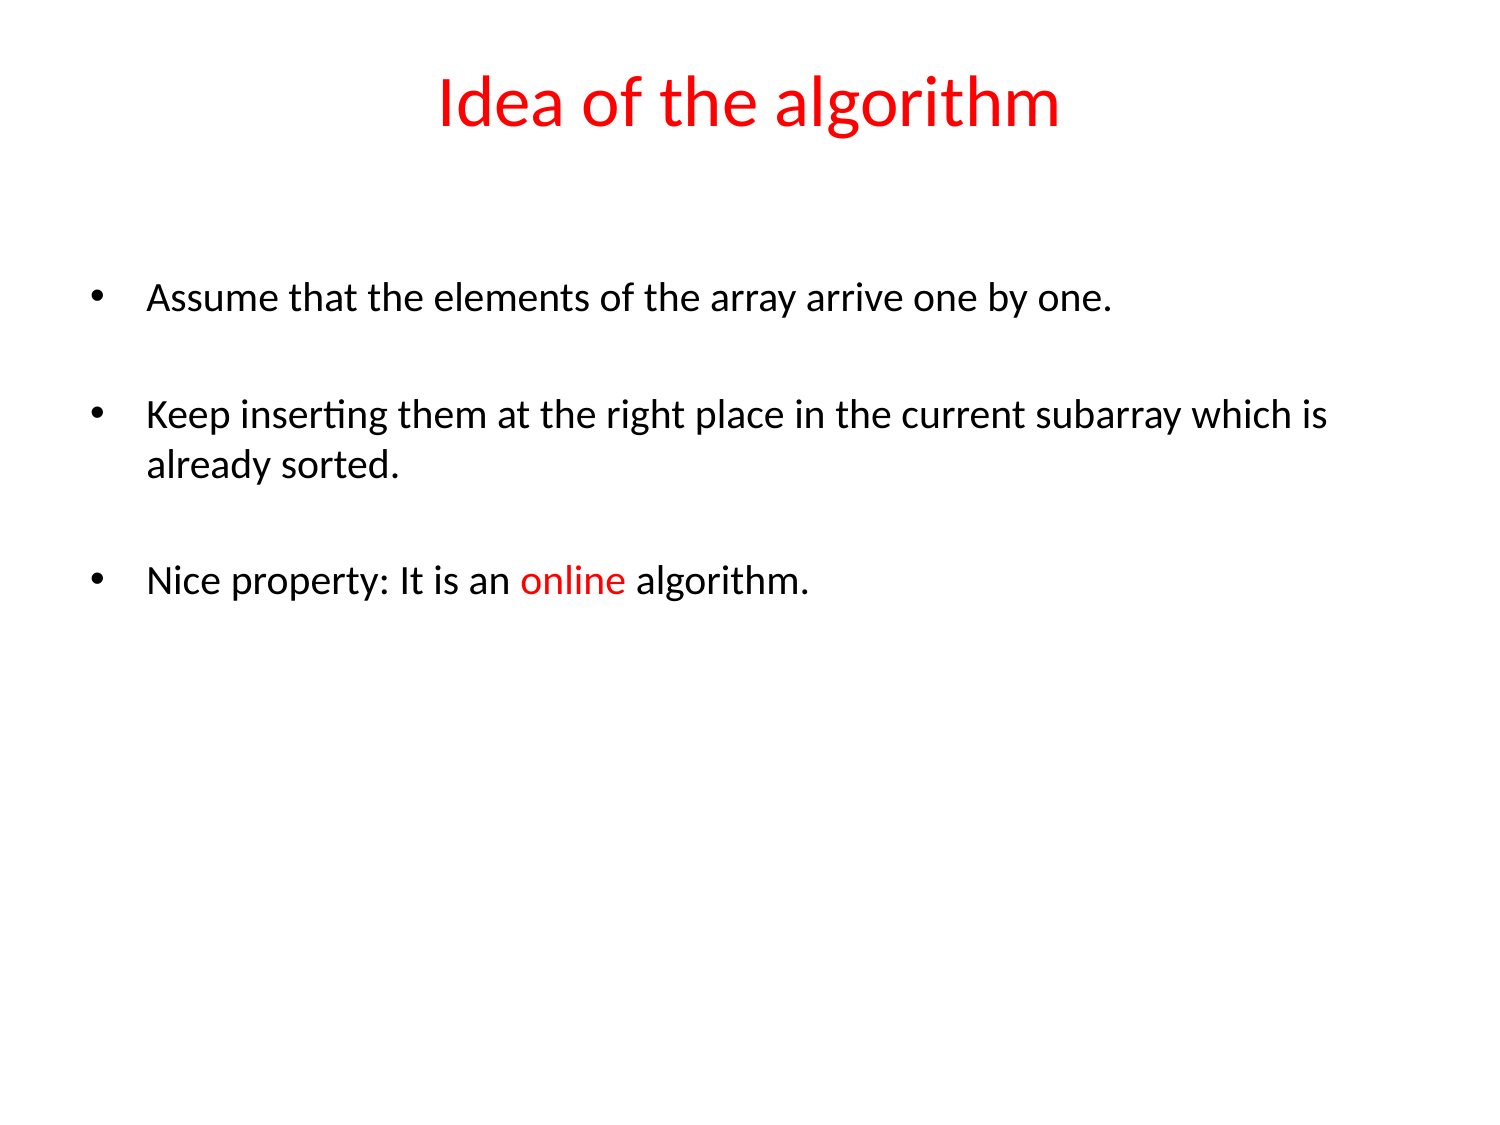

# Idea of the algorithm
Assume that the elements of the array arrive one by one.

Keep inserting them at the right place in the current subarray which is already sorted.

Nice property: It is an online algorithm.